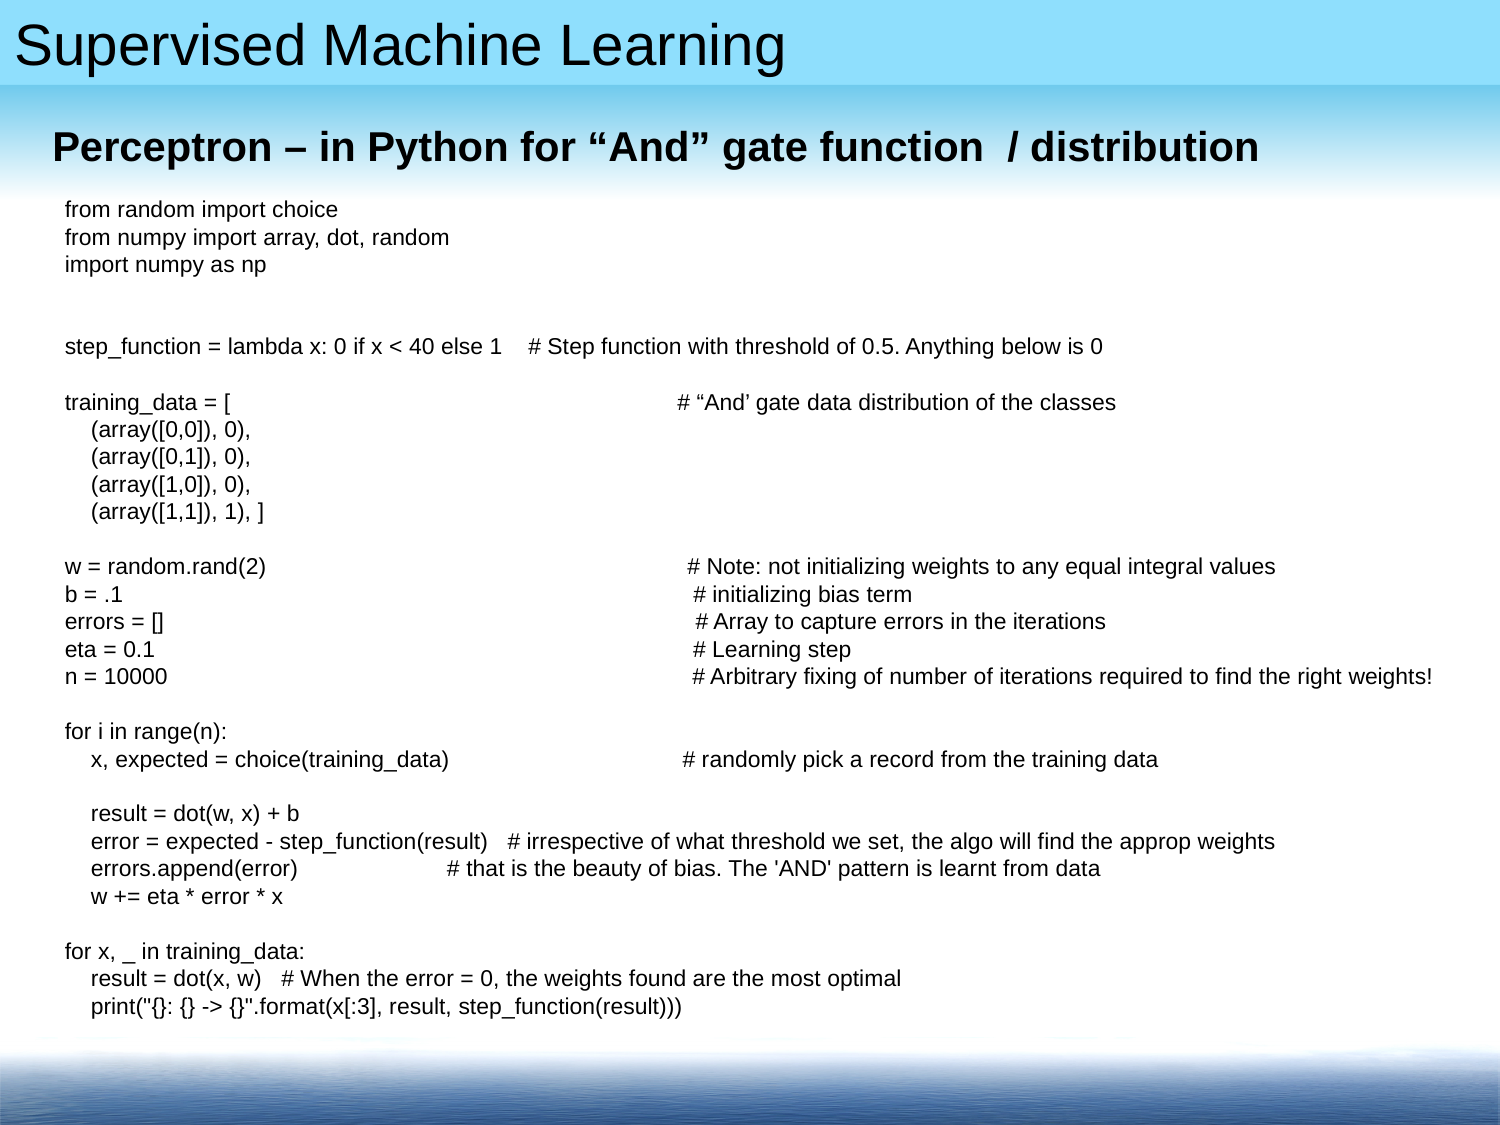

Perceptron – in Python for “And” gate function  / distribution
from random import choice
from numpy import array, dot, random
import numpy as np

step_function = lambda x: 0 if x < 40 else 1    # Step function with threshold of 0.5. Anything below is 0

training_data = [                                                                     # “And’ gate data distribution of the classes
    (array([0,0]), 0),
    (array([0,1]), 0),
    (array([1,0]), 0),
    (array([1,1]), 1), ]

w = random.rand(2)                                                                 # Note: not initializing weights to any equal integral values
b = .1                                                                                        # initializing bias term
errors = []                                                                                  # Array to capture errors in the iterations
eta = 0.1                                                                                   # Learning step
n = 10000                                                                                 # Arbitrary fixing of number of iterations required to find the right weights!

for i in range(n):
    x, expected = choice(training_data)                                    # randomly pick a record from the training data

    result = dot(w, x) + b
    error = expected - step_function(result)   # irrespective of what threshold we set, the algo will find the approp weights
    errors.append(error)                       # that is the beauty of bias. The 'AND' pattern is learnt from data
    w += eta * error * x

for x, _ in training_data:
    result = dot(x, w)   # When the error = 0, the weights found are the most optimal
    print("{}: {} -> {}".format(x[:3], result, step_function(result)))